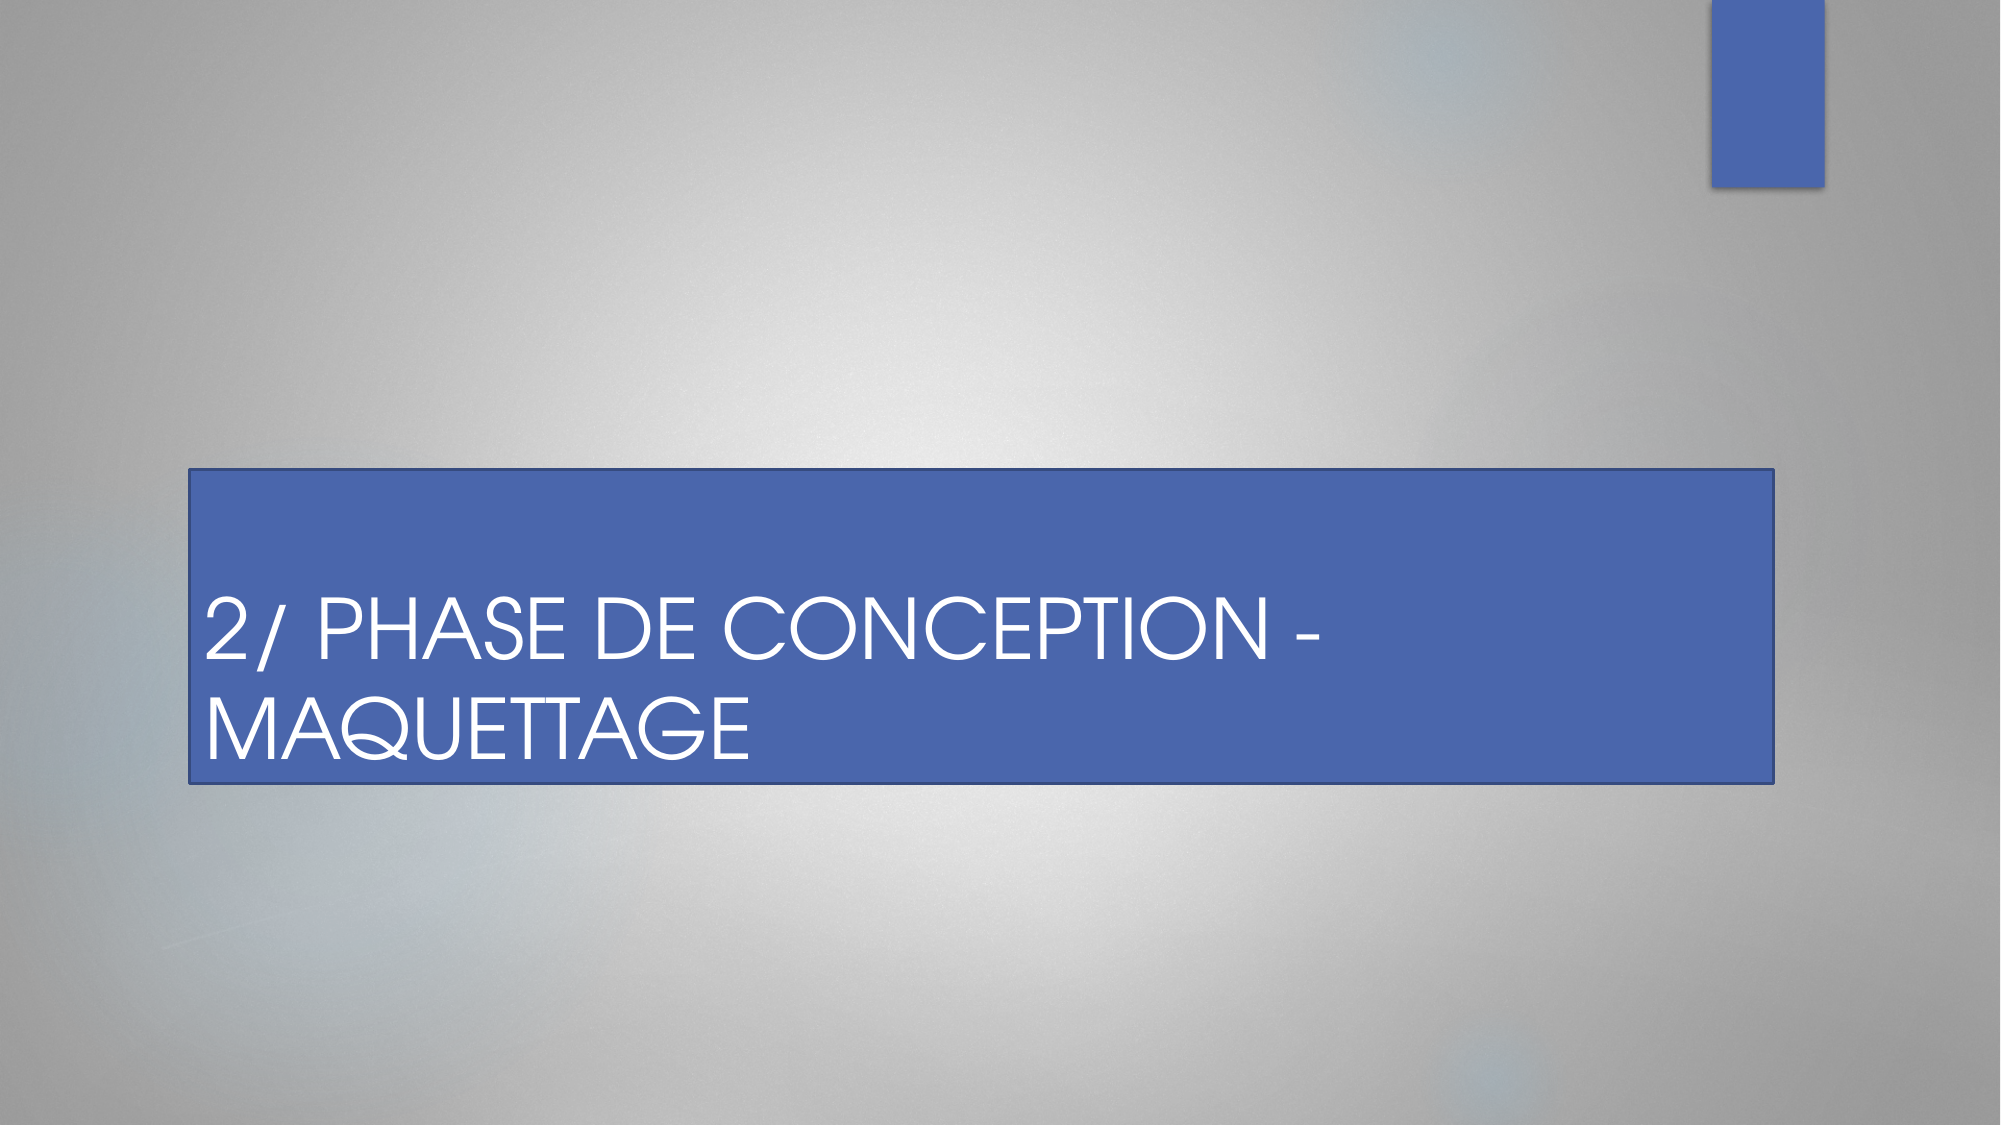

# 2/ PHASE DE CONCEPTION - MAQUETTAGE